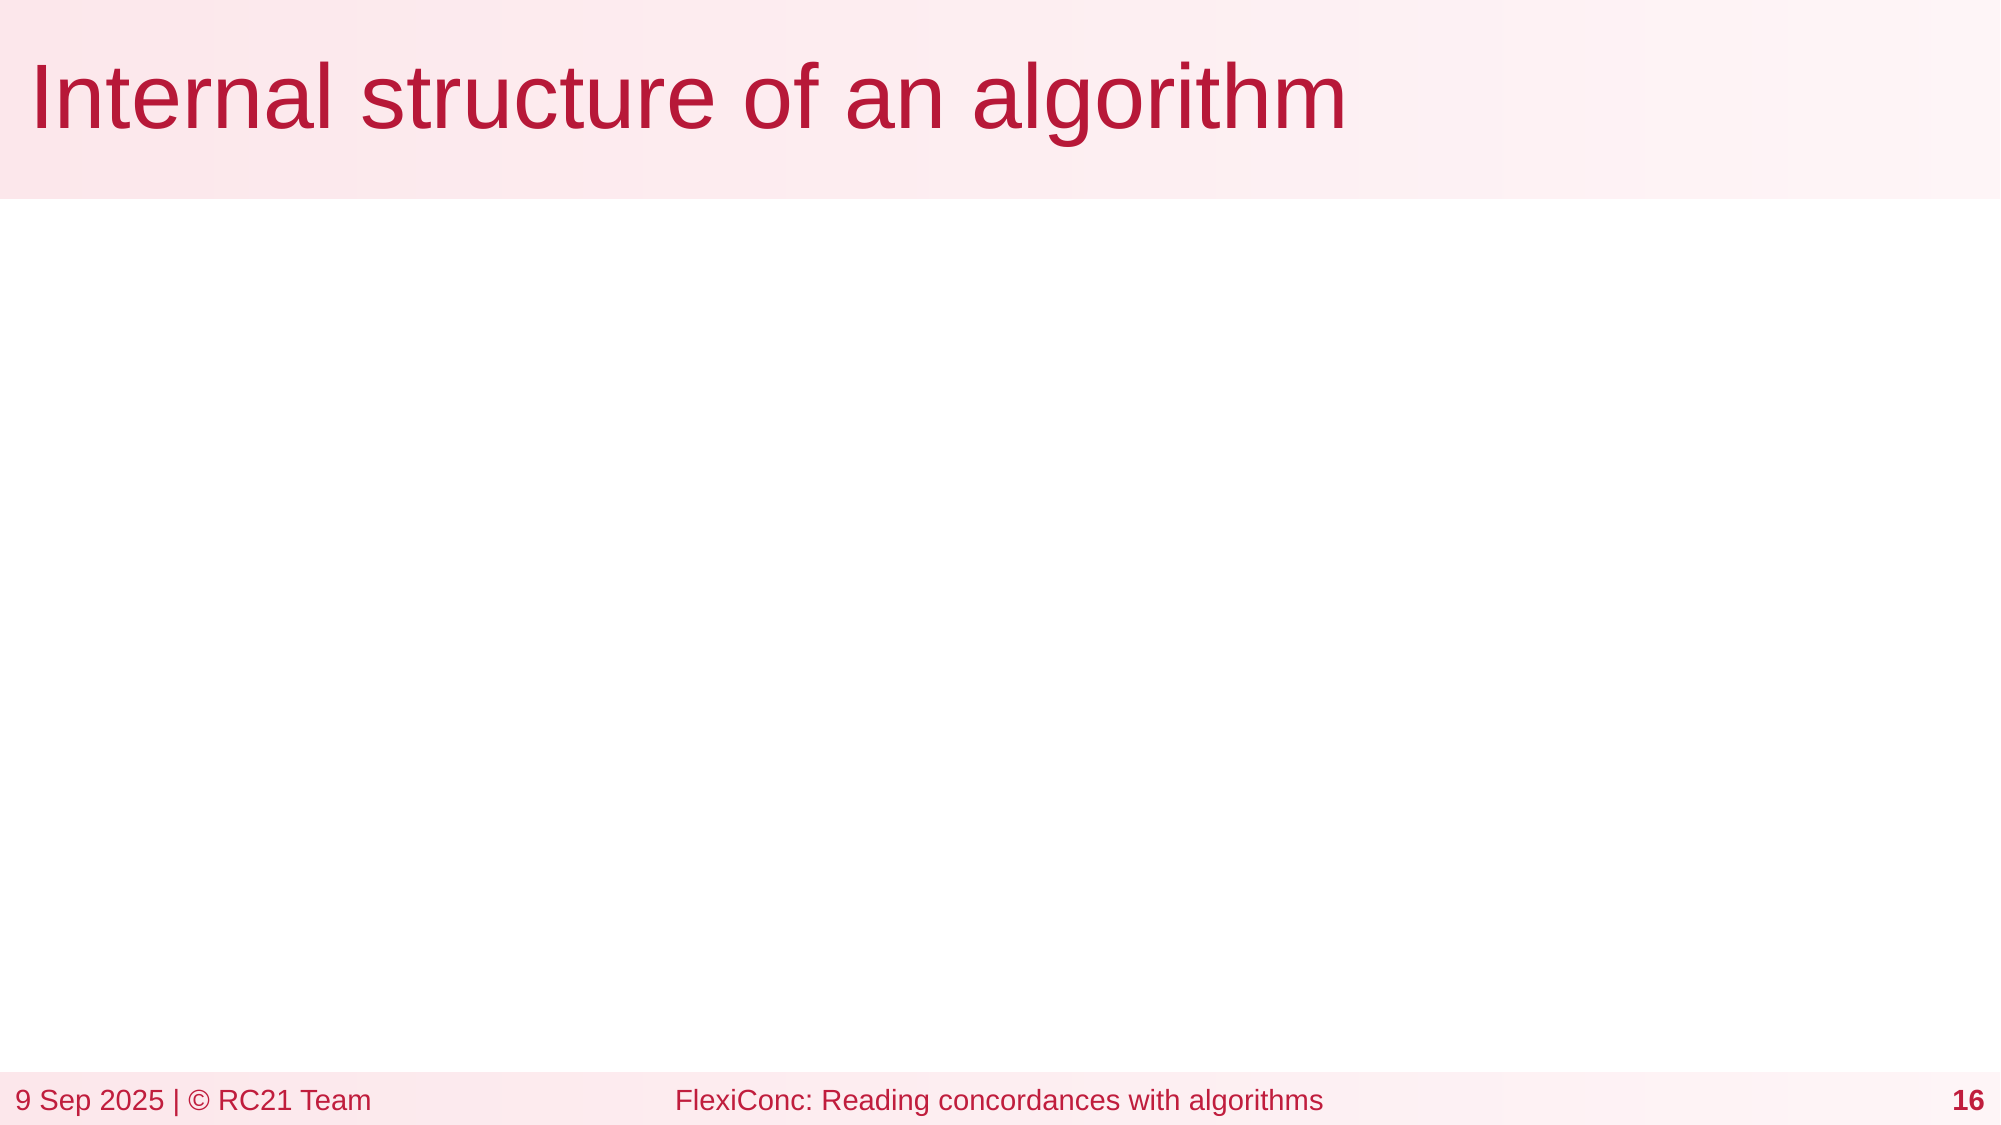

# Internal structure of an algorithm

FlexiConc: Reading concordances with algorithms
9 Sep 2025 | © RC21 Team
16